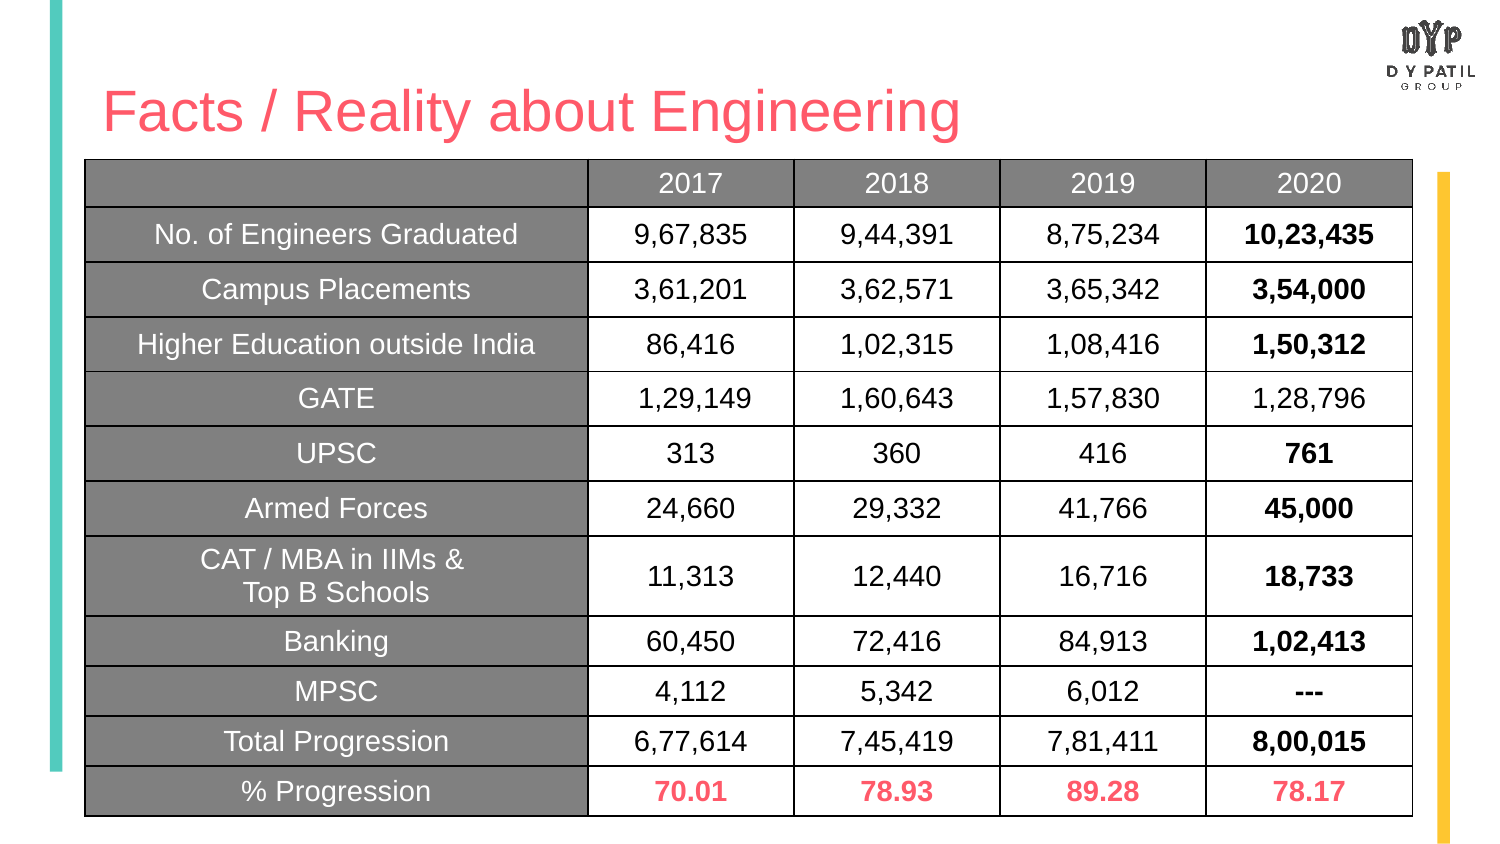

Facts / Reality about Engineering
|  | 2017 | 2018 | 2019 | 2020 |
| --- | --- | --- | --- | --- |
| No. of Engineers Graduated | 9,67,835 | 9,44,391 | 8,75,234 | 10,23,435 |
| Campus Placements | 3,61,201 | 3,62,571 | 3,65,342 | 3,54,000 |
| Higher Education outside India | 86,416 | 1,02,315 | 1,08,416 | 1,50,312 |
| GATE | 1,29,149 | 1,60,643 | 1,57,830 | 1,28,796 |
| UPSC | 313 | 360 | 416 | 761 |
| Armed Forces | 24,660 | 29,332 | 41,766 | 45,000 |
| CAT / MBA in IIMs & Top B Schools | 11,313 | 12,440 | 16,716 | 18,733 |
| Banking | 60,450 | 72,416 | 84,913 | 1,02,413 |
| MPSC | 4,112 | 5,342 | 6,012 | --- |
| Total Progression | 6,77,614 | 7,45,419 | 7,81,411 | 8,00,015 |
| % Progression | 70.01 | 78.93 | 89.28 | 78.17 |